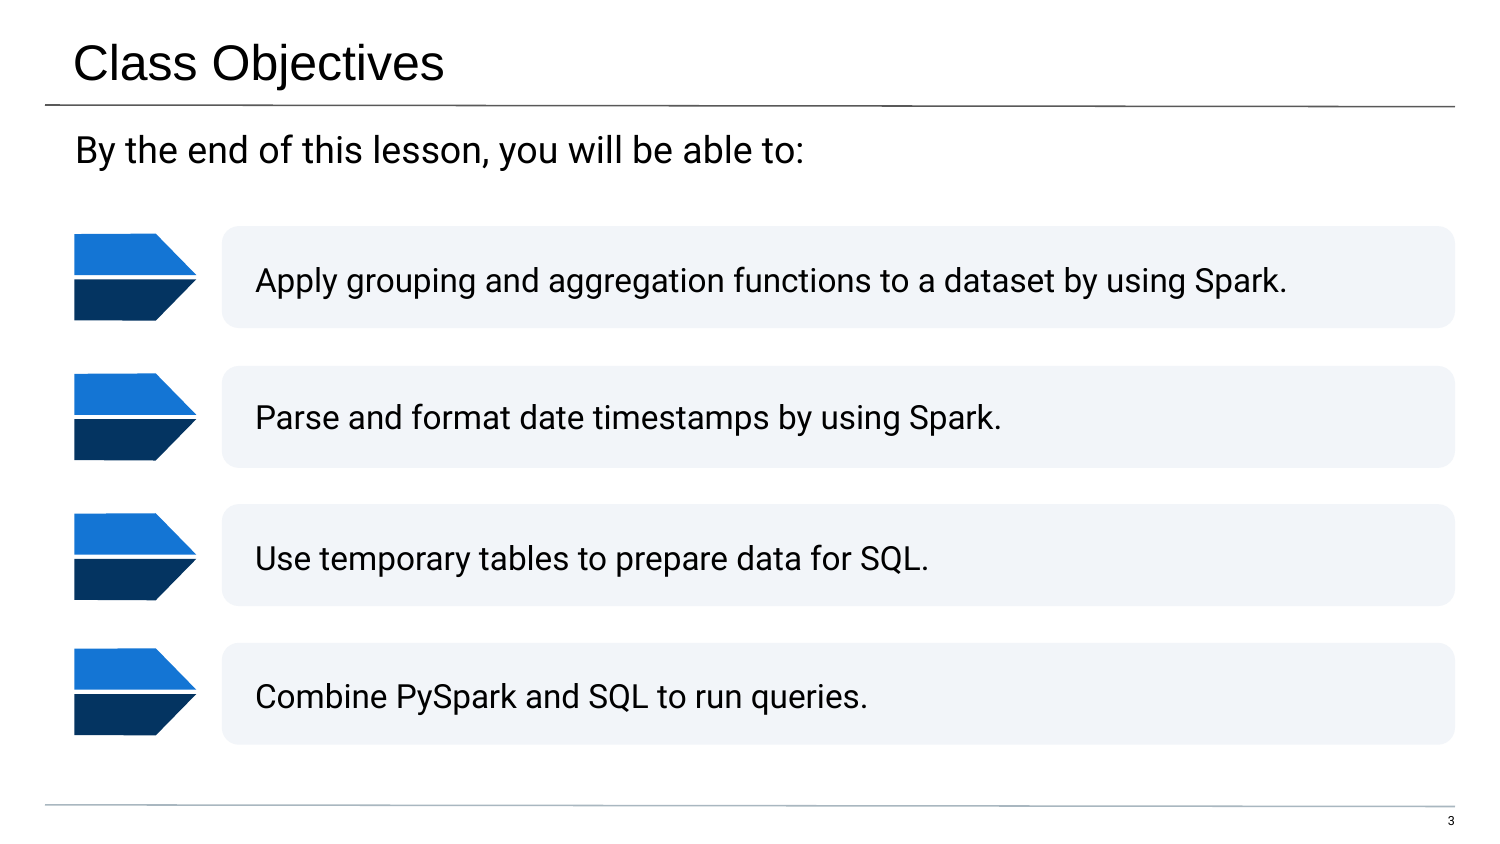

# Class Objectives
By the end of this lesson, you will be able to:
Apply grouping and aggregation functions to a dataset by using Spark.
Parse and format date timestamps by using Spark.
Use temporary tables to prepare data for SQL.
Combine PySpark and SQL to run queries.

3